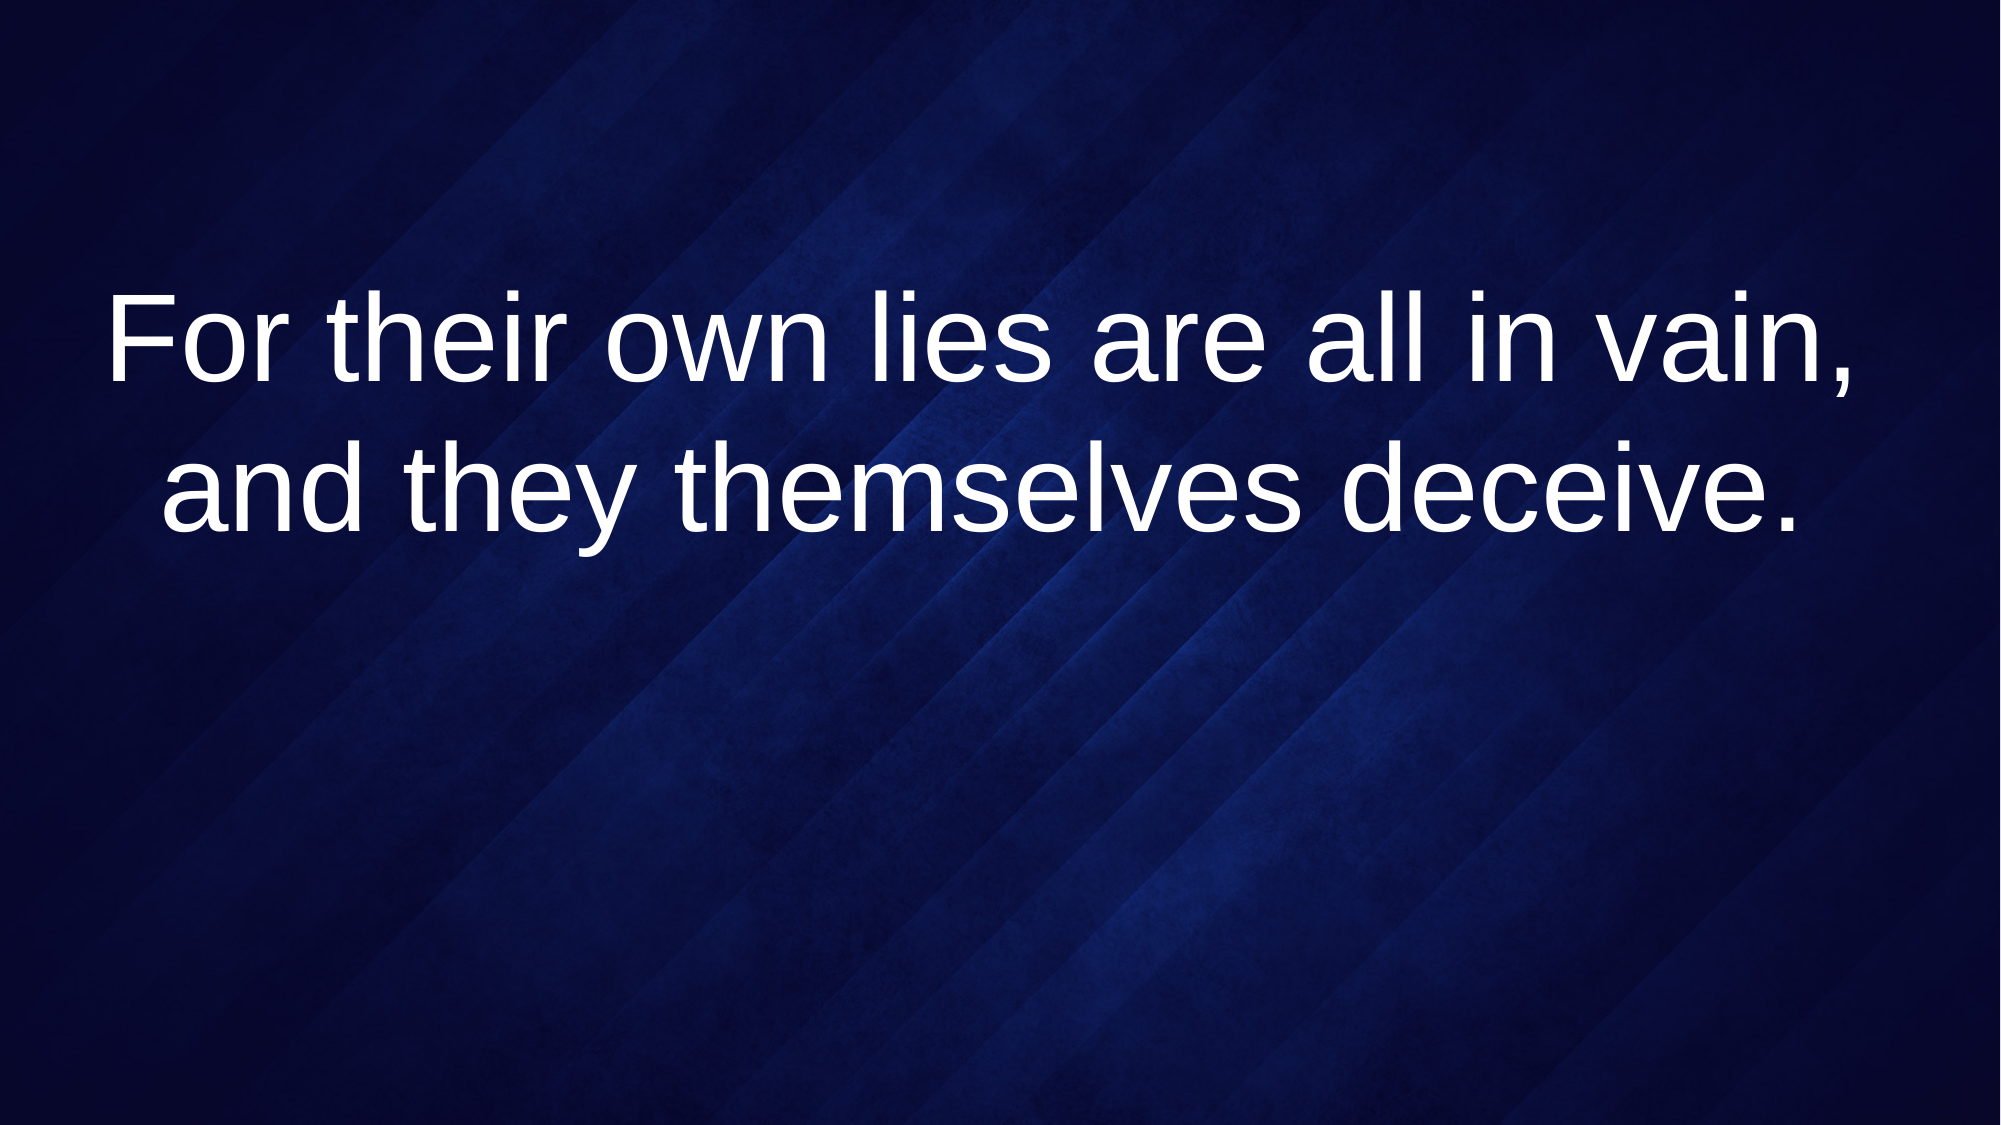

# For their own lies are all in vain, and they themselves deceive.